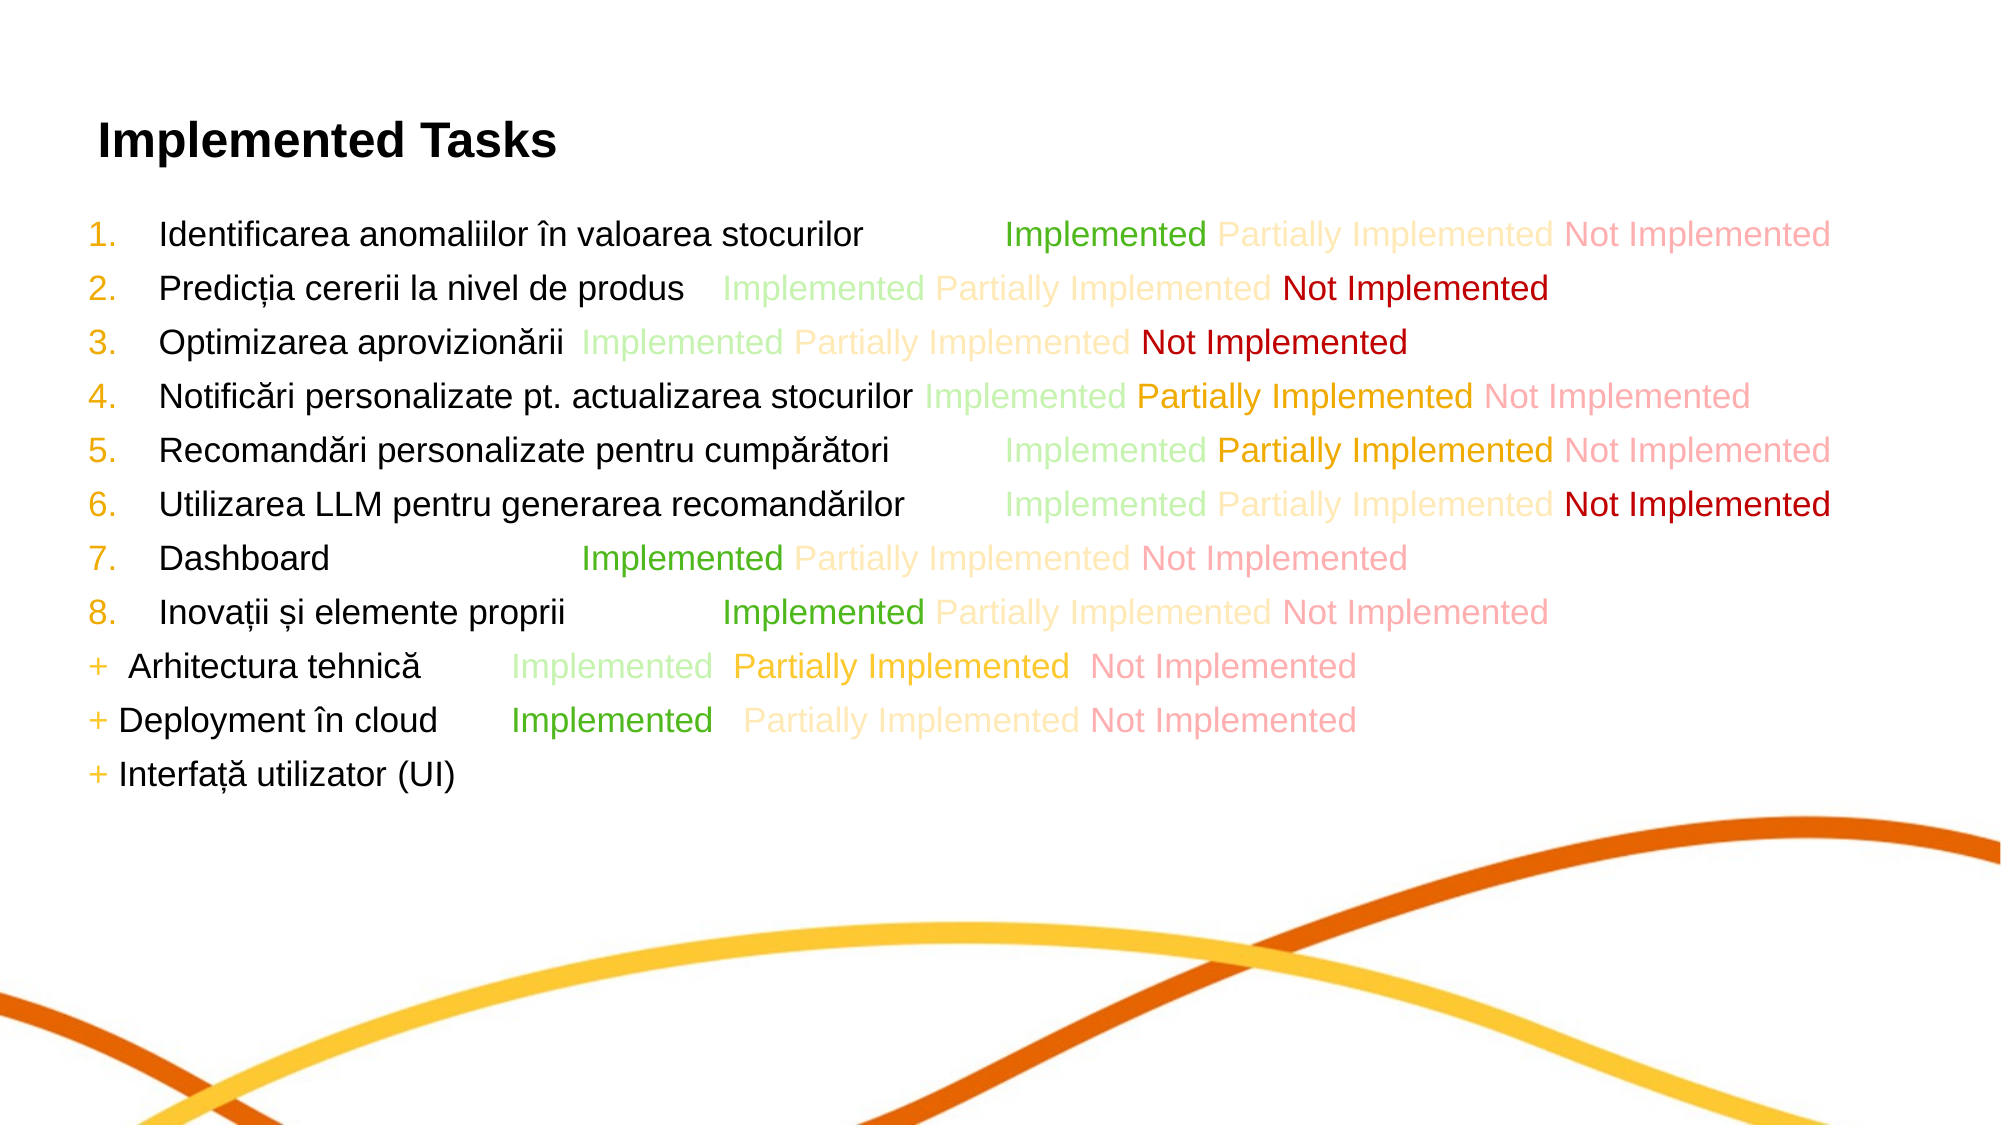

# Implemented Tasks
Identificarea anomaliilor în valoarea stocurilor 	Implemented/Partially Implemented/Not Implemented
Predicția cererii la nivel de produs 		Implemented/Partially Implemented/Not Implemented
Optimizarea aprovizionării 			Implemented Partially Implemented/Not Implemented
Notificări personalizate pt. actualizarea stocurilor Implemented/Partially Implemented/Not Implemented
Recomandări personalizate pentru cumpărători 	Implemented/Partially Implemented/Not Implemented
Utilizarea LLM pentru generarea recomandărilor 	Implemented/Partially Implemented/Not Implemented
Dashboard 				Implemented/Partially Implemented/Not Implemented
Inovații și elemente proprii  			Implemented/Partially Implemented/Not Implemented
+  Arhitectura tehnică				Implemented  Partially Implemented  Not Implemented
+ Deployment în cloud			Implemented   Partially Implemented Not Implemented
+ Interfață utilizator (UI)